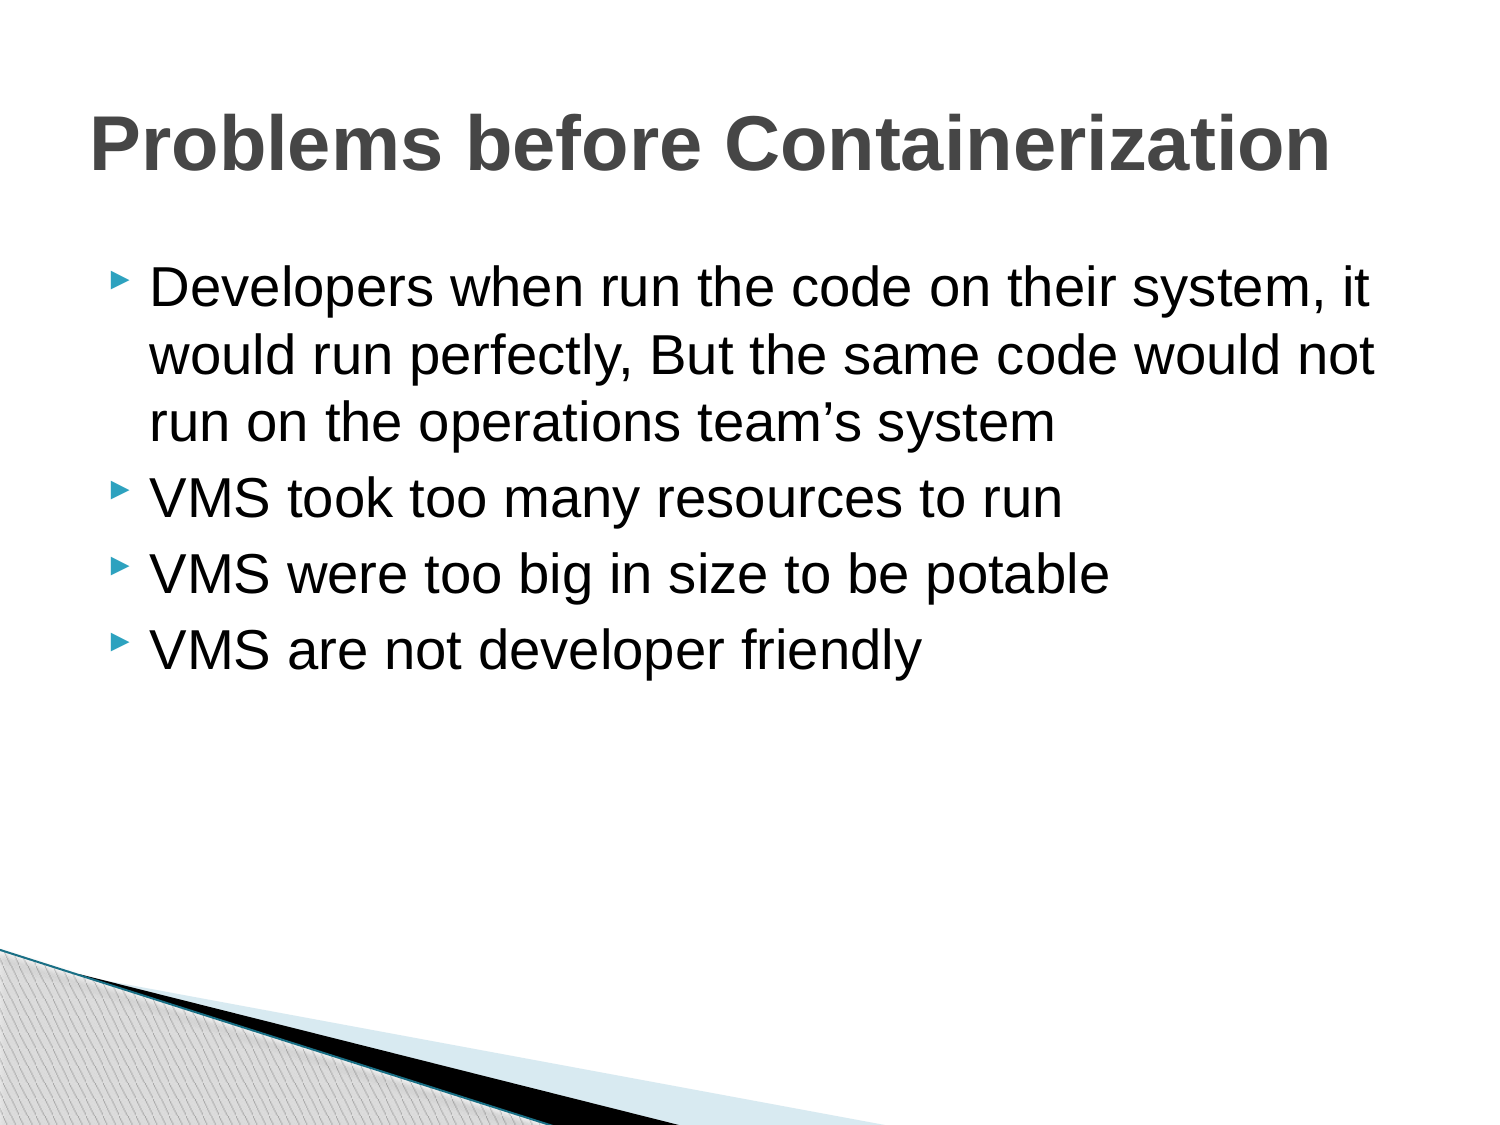

# Problems before Containerization
Developers when run the code on their system, it would run perfectly, But the same code would not run on the operations team’s system
VMS took too many resources to run
VMS were too big in size to be potable
VMS are not developer friendly